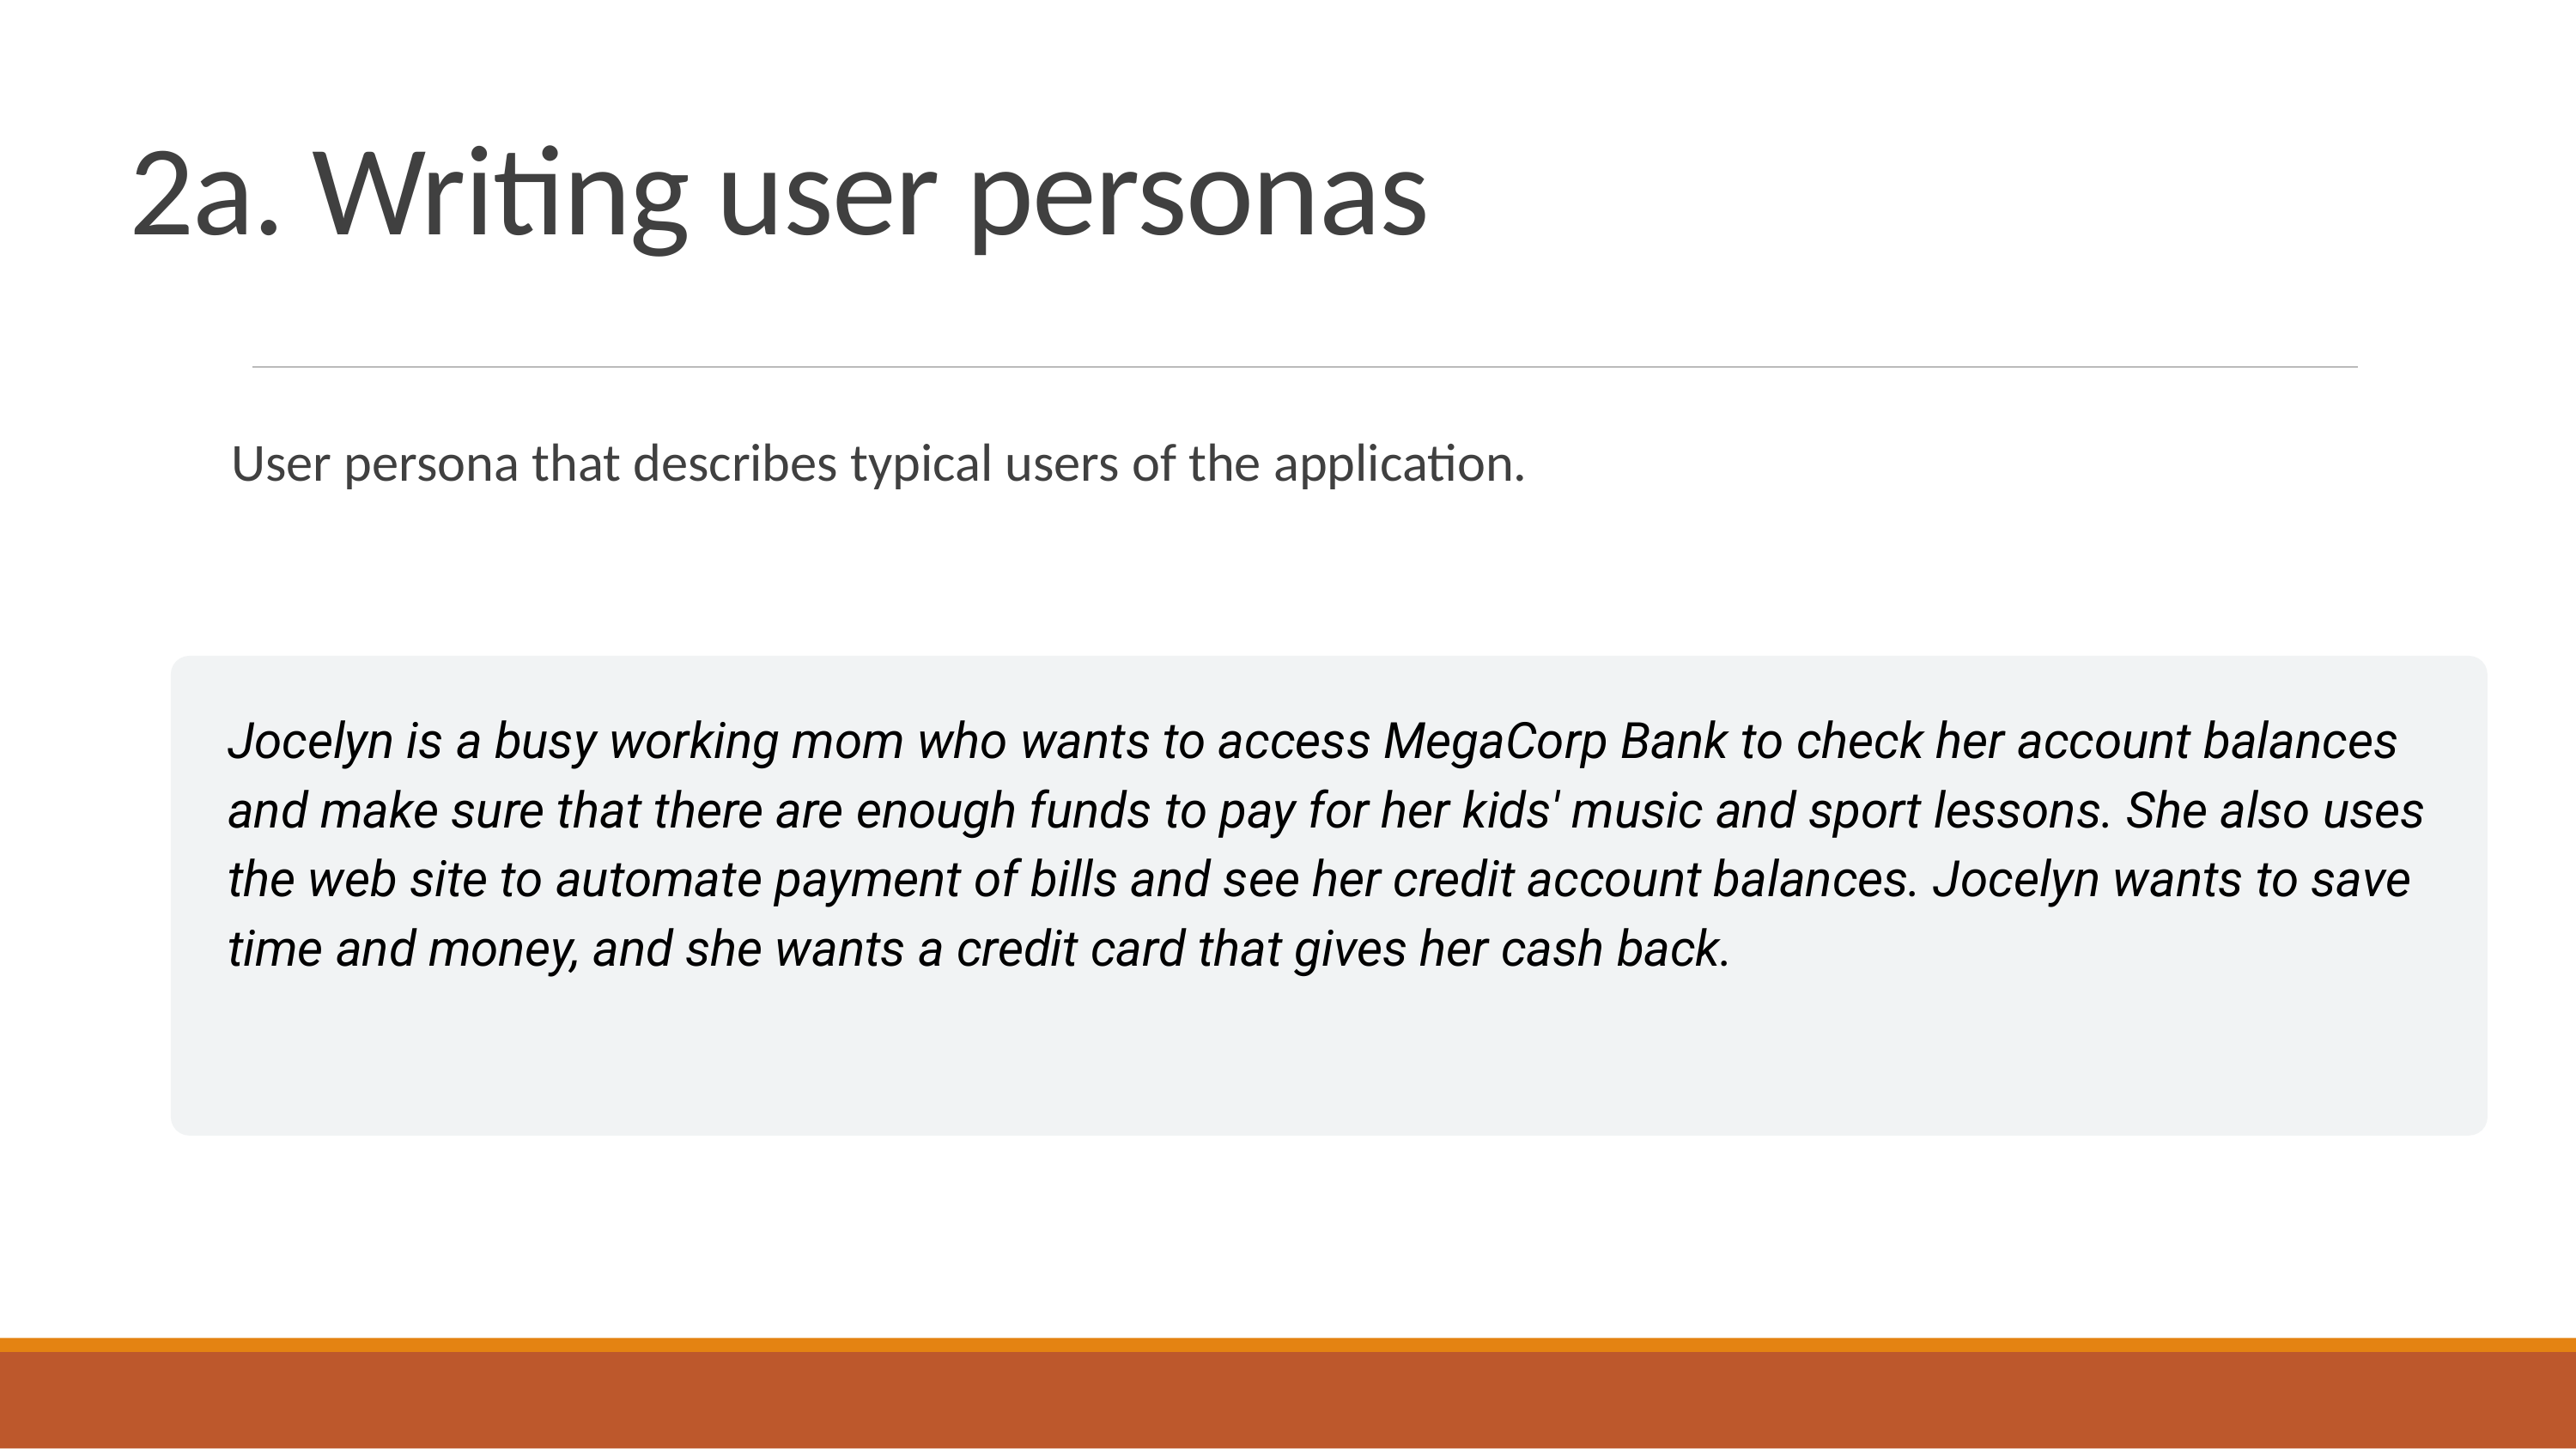

# 2a. Writing user personas
User persona that describes typical users of the application.

Jocelyn is a busy working mom who wants to access MegaCorp Bank to check her account balances and make sure that there are enough funds to pay for her kids' music and sport lessons. She also uses the web site to automate payment of bills and see her credit account balances. Jocelyn wants to save time and money, and she wants a credit card that gives her cash back.